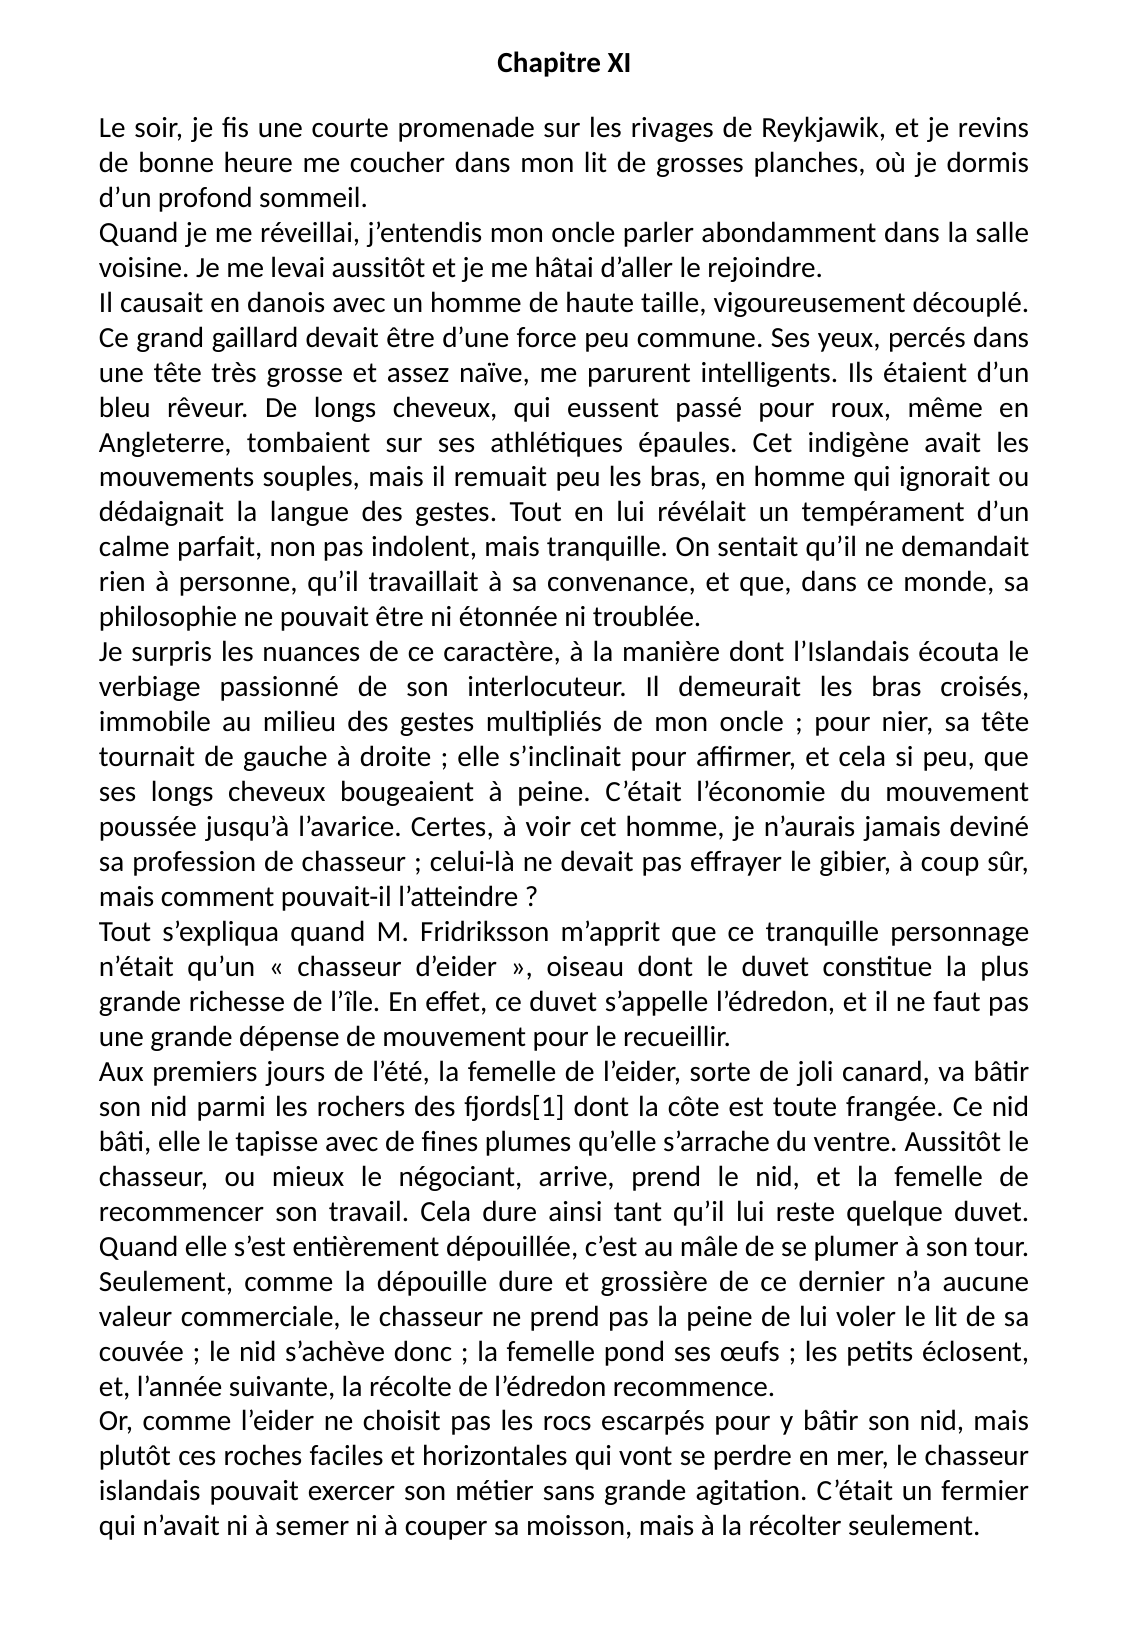

Chapitre XI

Le soir, je fis une courte promenade sur les rivages de Reykjawik, et je revins de bonne heure me coucher dans mon lit de grosses planches, où je dormis d’un profond sommeil.
Quand je me réveillai, j’entendis mon oncle parler abondamment dans la salle voisine. Je me levai aussitôt et je me hâtai d’aller le rejoindre.
Il causait en danois avec un homme de haute taille, vigoureusement découplé. Ce grand gaillard devait être d’une force peu commune. Ses yeux, percés dans une tête très grosse et assez naïve, me parurent intelligents. Ils étaient d’un bleu rêveur. De longs cheveux, qui eussent passé pour roux, même en Angleterre, tombaient sur ses athlétiques épaules. Cet indigène avait les mouvements souples, mais il remuait peu les bras, en homme qui ignorait ou dédaignait la langue des gestes. Tout en lui révélait un tempérament d’un calme parfait, non pas indolent, mais tranquille. On sentait qu’il ne demandait rien à personne, qu’il travaillait à sa convenance, et que, dans ce monde, sa philosophie ne pouvait être ni étonnée ni troublée.
Je surpris les nuances de ce caractère, à la manière dont l’Islandais écouta le verbiage passionné de son interlocuteur. Il demeurait les bras croisés, immobile au milieu des gestes multipliés de mon oncle ; pour nier, sa tête tournait de gauche à droite ; elle s’inclinait pour affirmer, et cela si peu, que ses longs cheveux bougeaient à peine. C’était l’économie du mouvement poussée jusqu’à l’avarice. Certes, à voir cet homme, je n’aurais jamais deviné sa profession de chasseur ; celui-là ne devait pas effrayer le gibier, à coup sûr, mais comment pouvait-il l’atteindre ?
Tout s’expliqua quand M. Fridriksson m’apprit que ce tranquille personnage n’était qu’un « chasseur d’eider », oiseau dont le duvet constitue la plus grande richesse de l’île. En effet, ce duvet s’appelle l’édredon, et il ne faut pas une grande dépense de mouvement pour le recueillir.
Aux premiers jours de l’été, la femelle de l’eider, sorte de joli canard, va bâtir son nid parmi les rochers des fjords[1] dont la côte est toute frangée. Ce nid bâti, elle le tapisse avec de fines plumes qu’elle s’arrache du ventre. Aussitôt le chasseur, ou mieux le négociant, arrive, prend le nid, et la femelle de recommencer son travail. Cela dure ainsi tant qu’il lui reste quelque duvet. Quand elle s’est entièrement dépouillée, c’est au mâle de se plumer à son tour. Seulement, comme la dépouille dure et grossière de ce dernier n’a aucune valeur commerciale, le chasseur ne prend pas la peine de lui voler le lit de sa couvée ; le nid s’achève donc ; la femelle pond ses œufs ; les petits éclosent, et, l’année suivante, la récolte de l’édredon recommence.
Or, comme l’eider ne choisit pas les rocs escarpés pour y bâtir son nid, mais plutôt ces roches faciles et horizontales qui vont se perdre en mer, le chasseur islandais pouvait exercer son métier sans grande agitation. C’était un fermier qui n’avait ni à semer ni à couper sa moisson, mais à la récolter seulement.